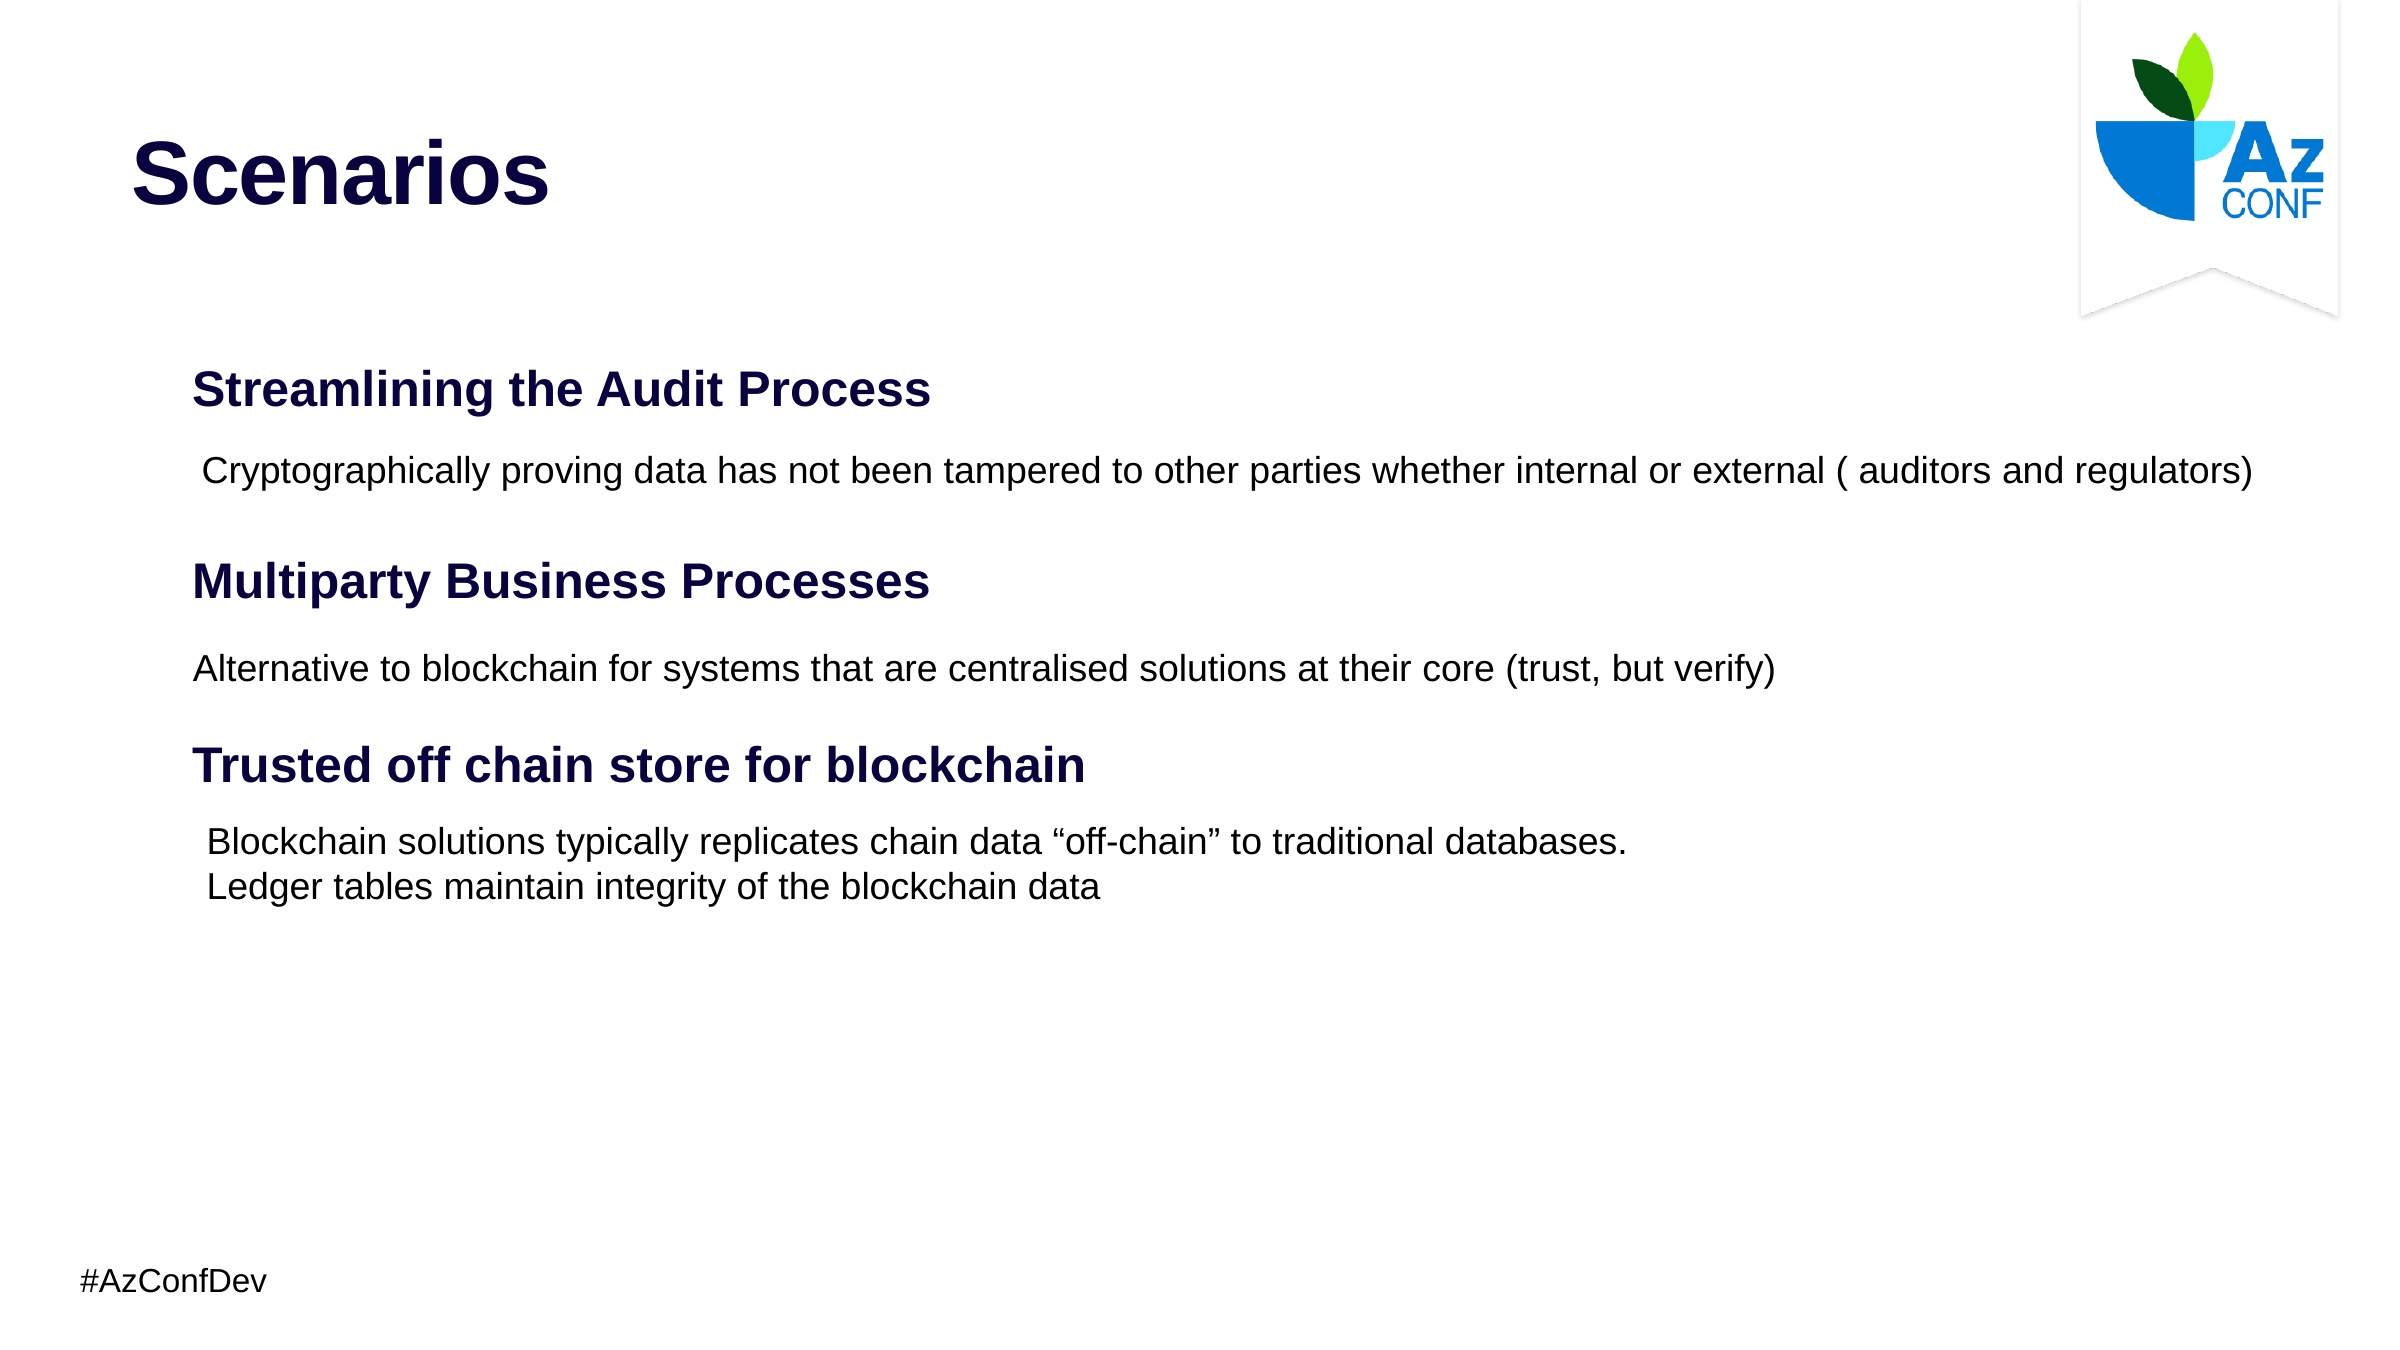

# Scenarios
Streamlining the Audit Process
Cryptographically proving data has not been tampered to other parties whether internal or external ( auditors and regulators)
Multiparty Business Processes
Alternative to blockchain for systems that are centralised solutions at their core (trust, but verify)
Trusted off chain store for blockchain
Blockchain solutions typically replicates chain data “off-chain” to traditional databases.
Ledger tables maintain integrity of the blockchain data